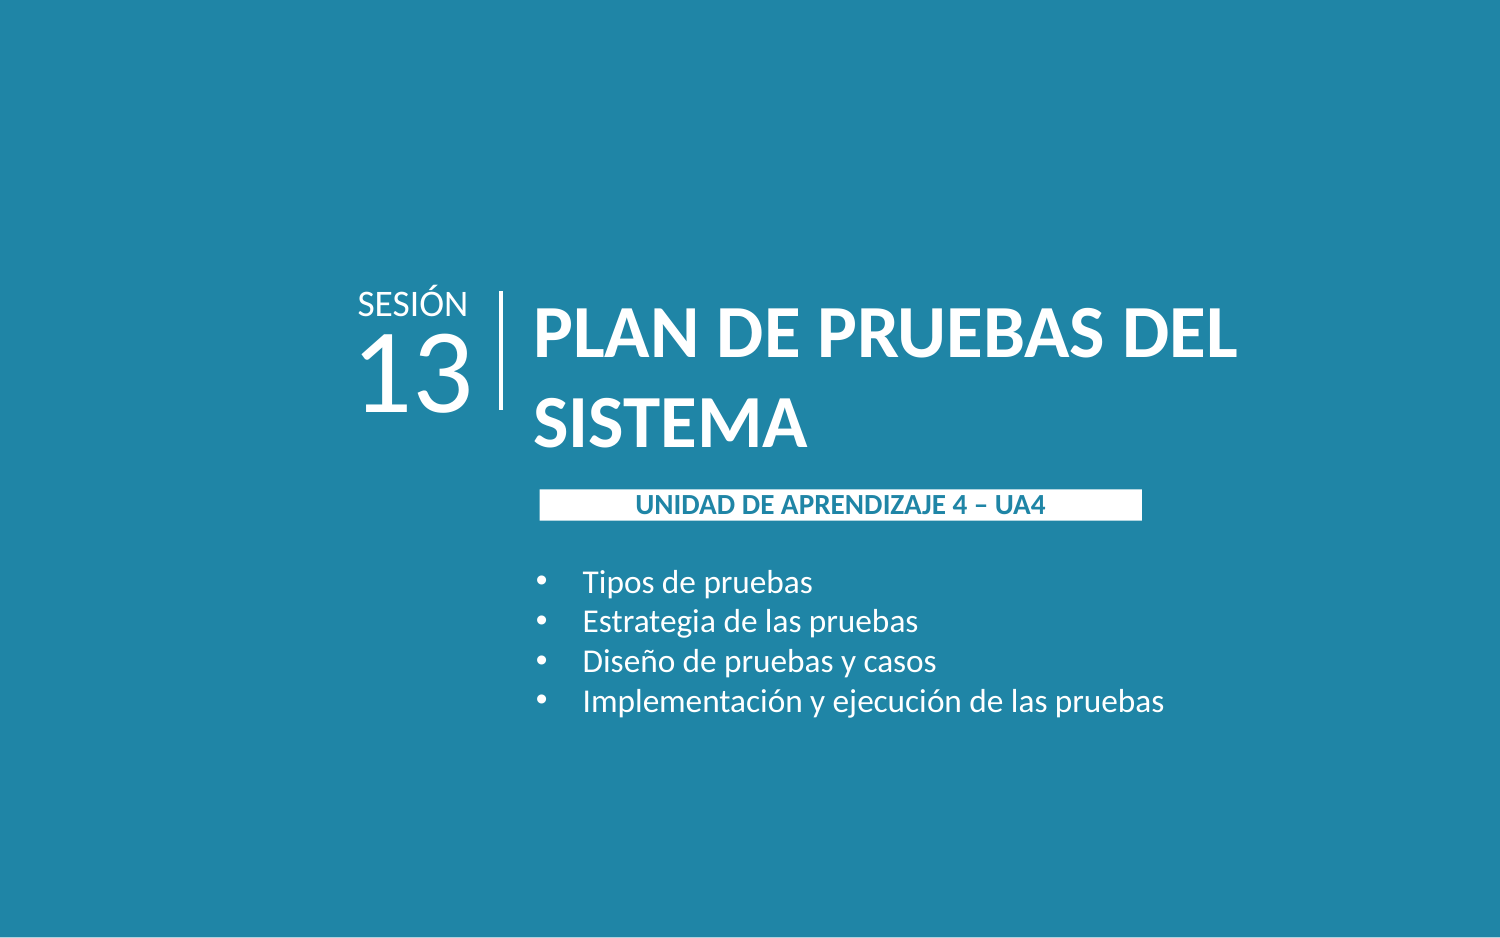

SESIÓN
PLAN DE PRUEBAS DEL SISTEMA
13
UNIDAD DE APRENDIZAJE 4 – UA4
Tipos de pruebas
Estrategia de las pruebas
Diseño de pruebas y casos
Implementación y ejecución de las pruebas